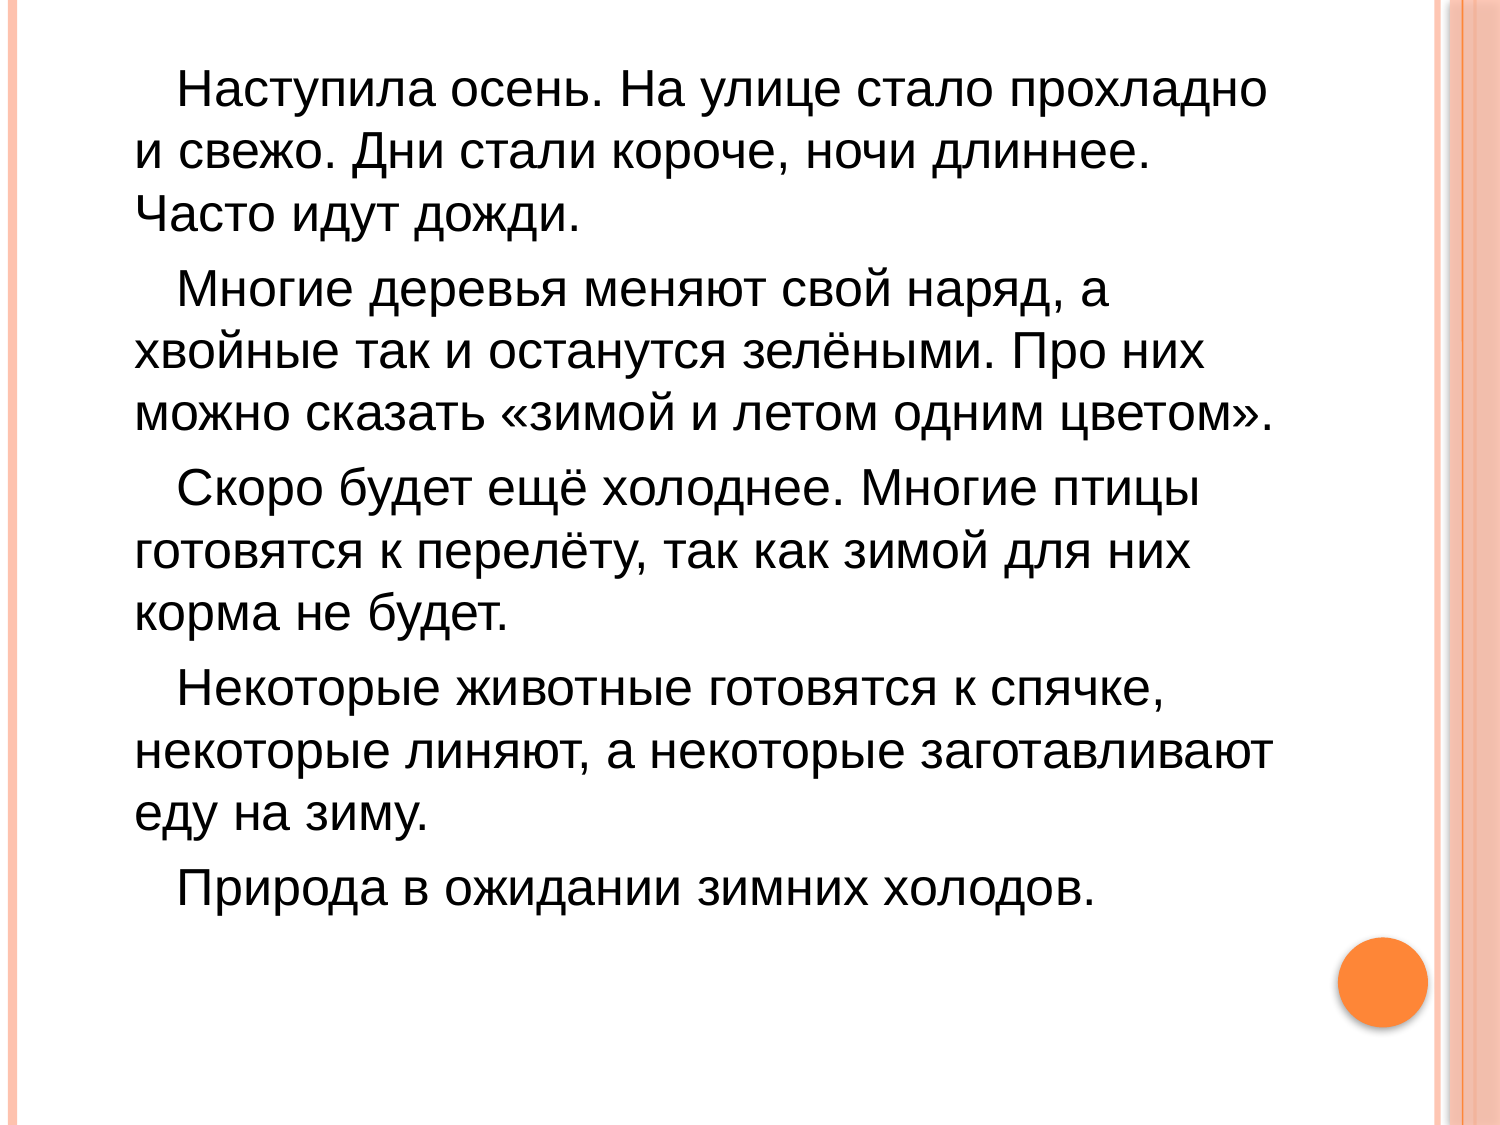

Наступила осень. На улице стало прохладно и свежо. Дни стали короче, ночи длиннее. Часто идут дожди.
      Многие деревья меняют свой наряд, а хвойные так и останутся зелёными. Про них можно сказать «зимой и летом одним цветом».
      Скоро будет ещё холоднее. Многие птицы готовятся к перелёту, так как зимой для них корма не будет.
      Некоторые животные готовятся к спячке, некоторые линяют, а некоторые заготавливают еду на зиму.
      Природа в ожидании зимних холодов.